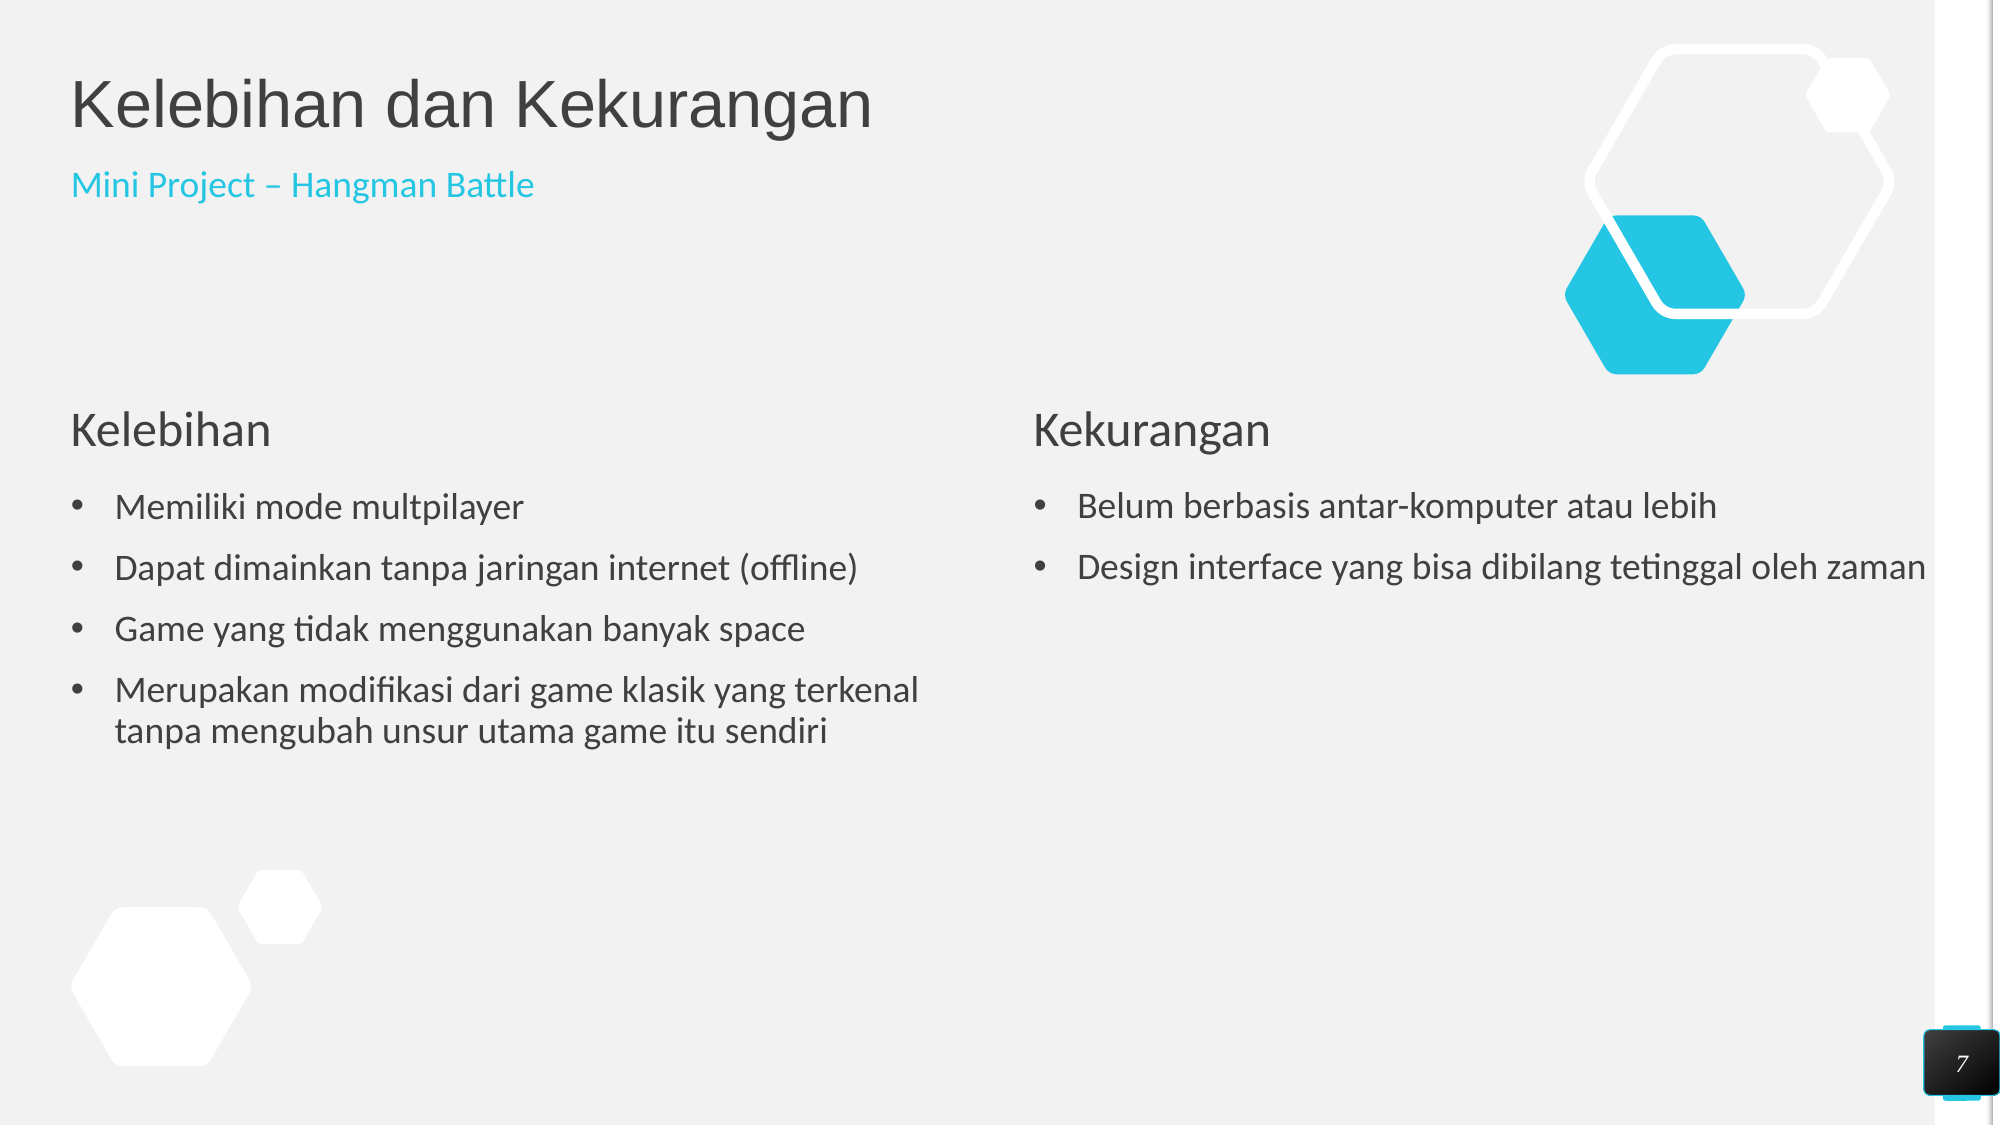

# Kelebihan dan Kekurangan
Mini Project – Hangman Battle
Kelebihan
Kekurangan
Belum berbasis antar-komputer atau lebih
Design interface yang bisa dibilang tetinggal oleh zaman
Memiliki mode multpilayer
Dapat dimainkan tanpa jaringan internet (offline)
Game yang tidak menggunakan banyak space
Merupakan modifikasi dari game klasik yang terkenal tanpa mengubah unsur utama game itu sendiri

7